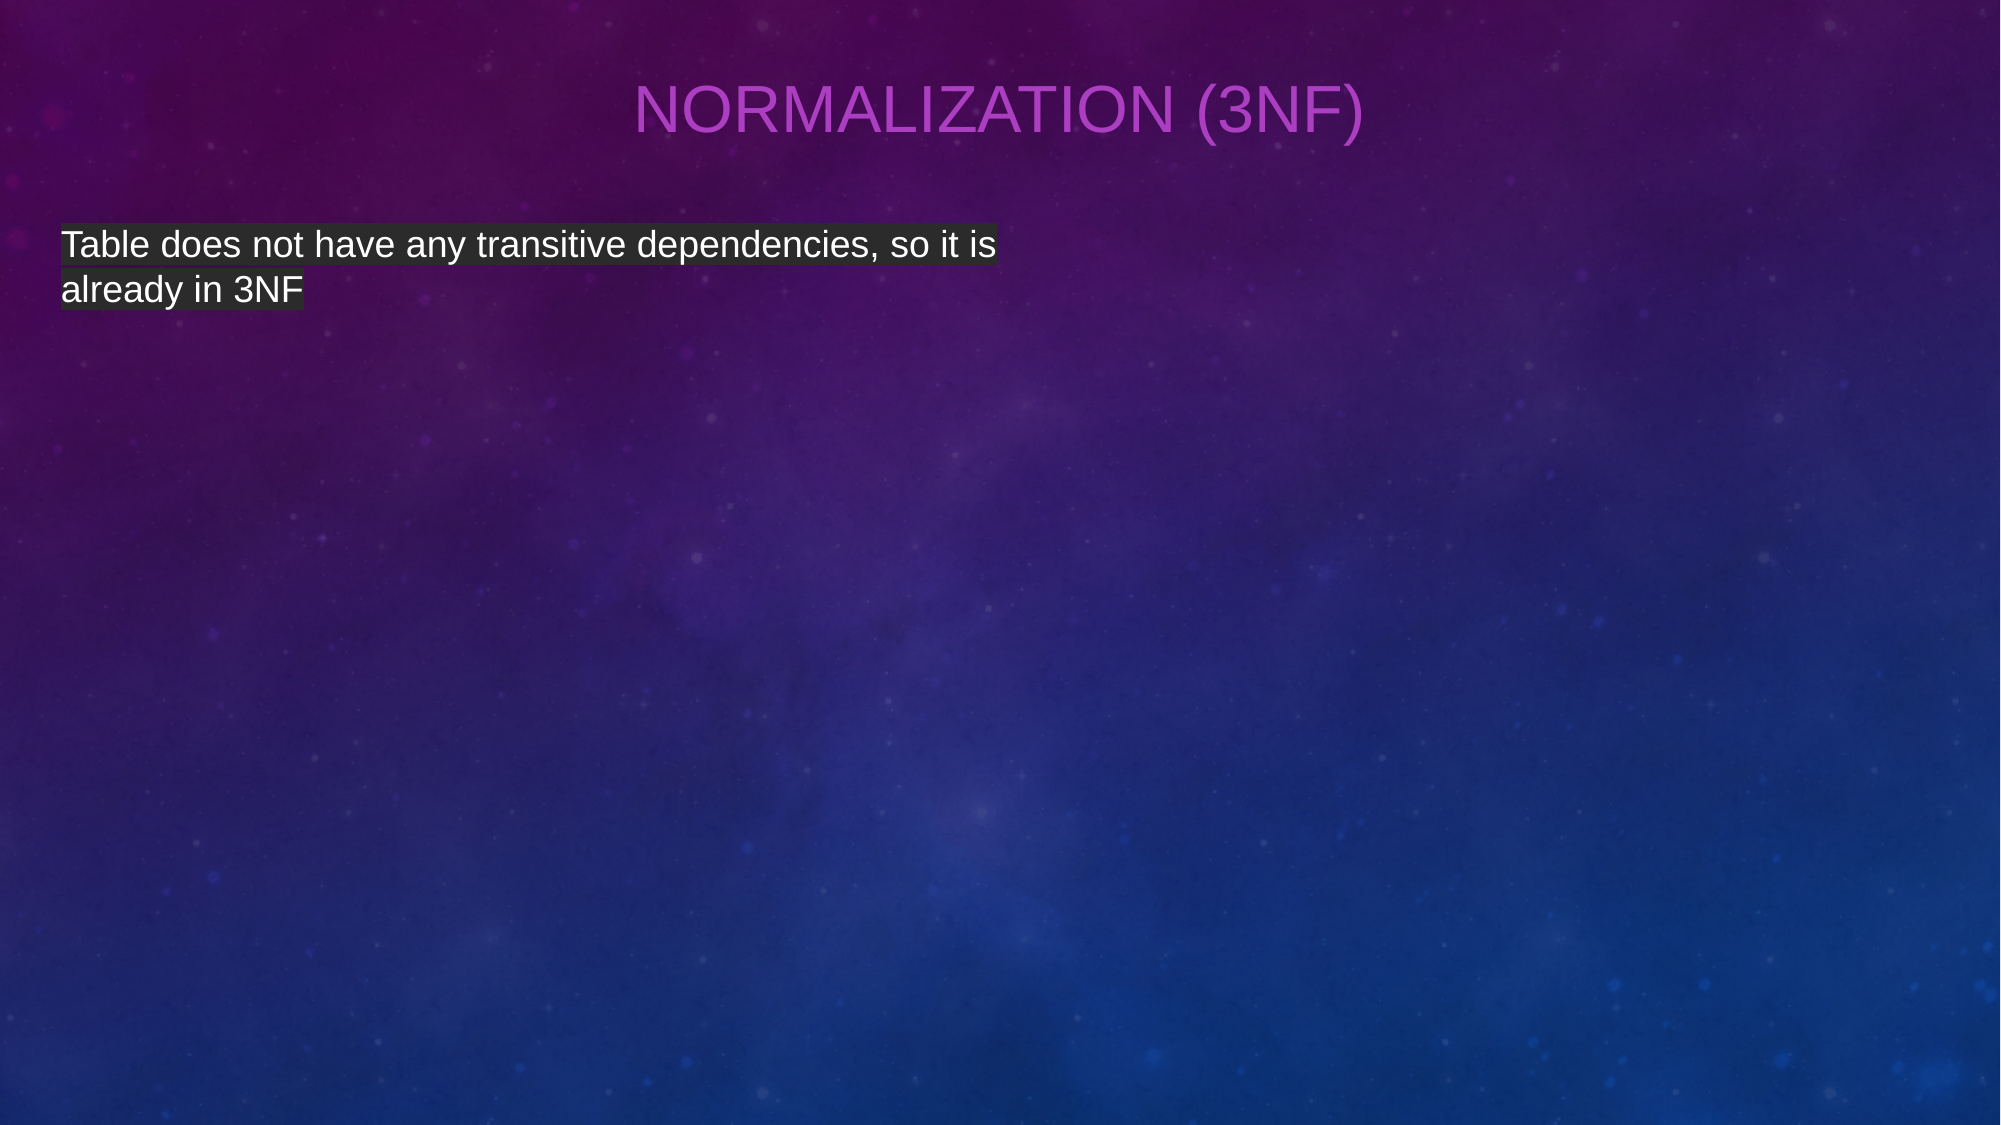

# Normalization (3NF)
Table does not have any transitive dependencies, so it is already in 3NF